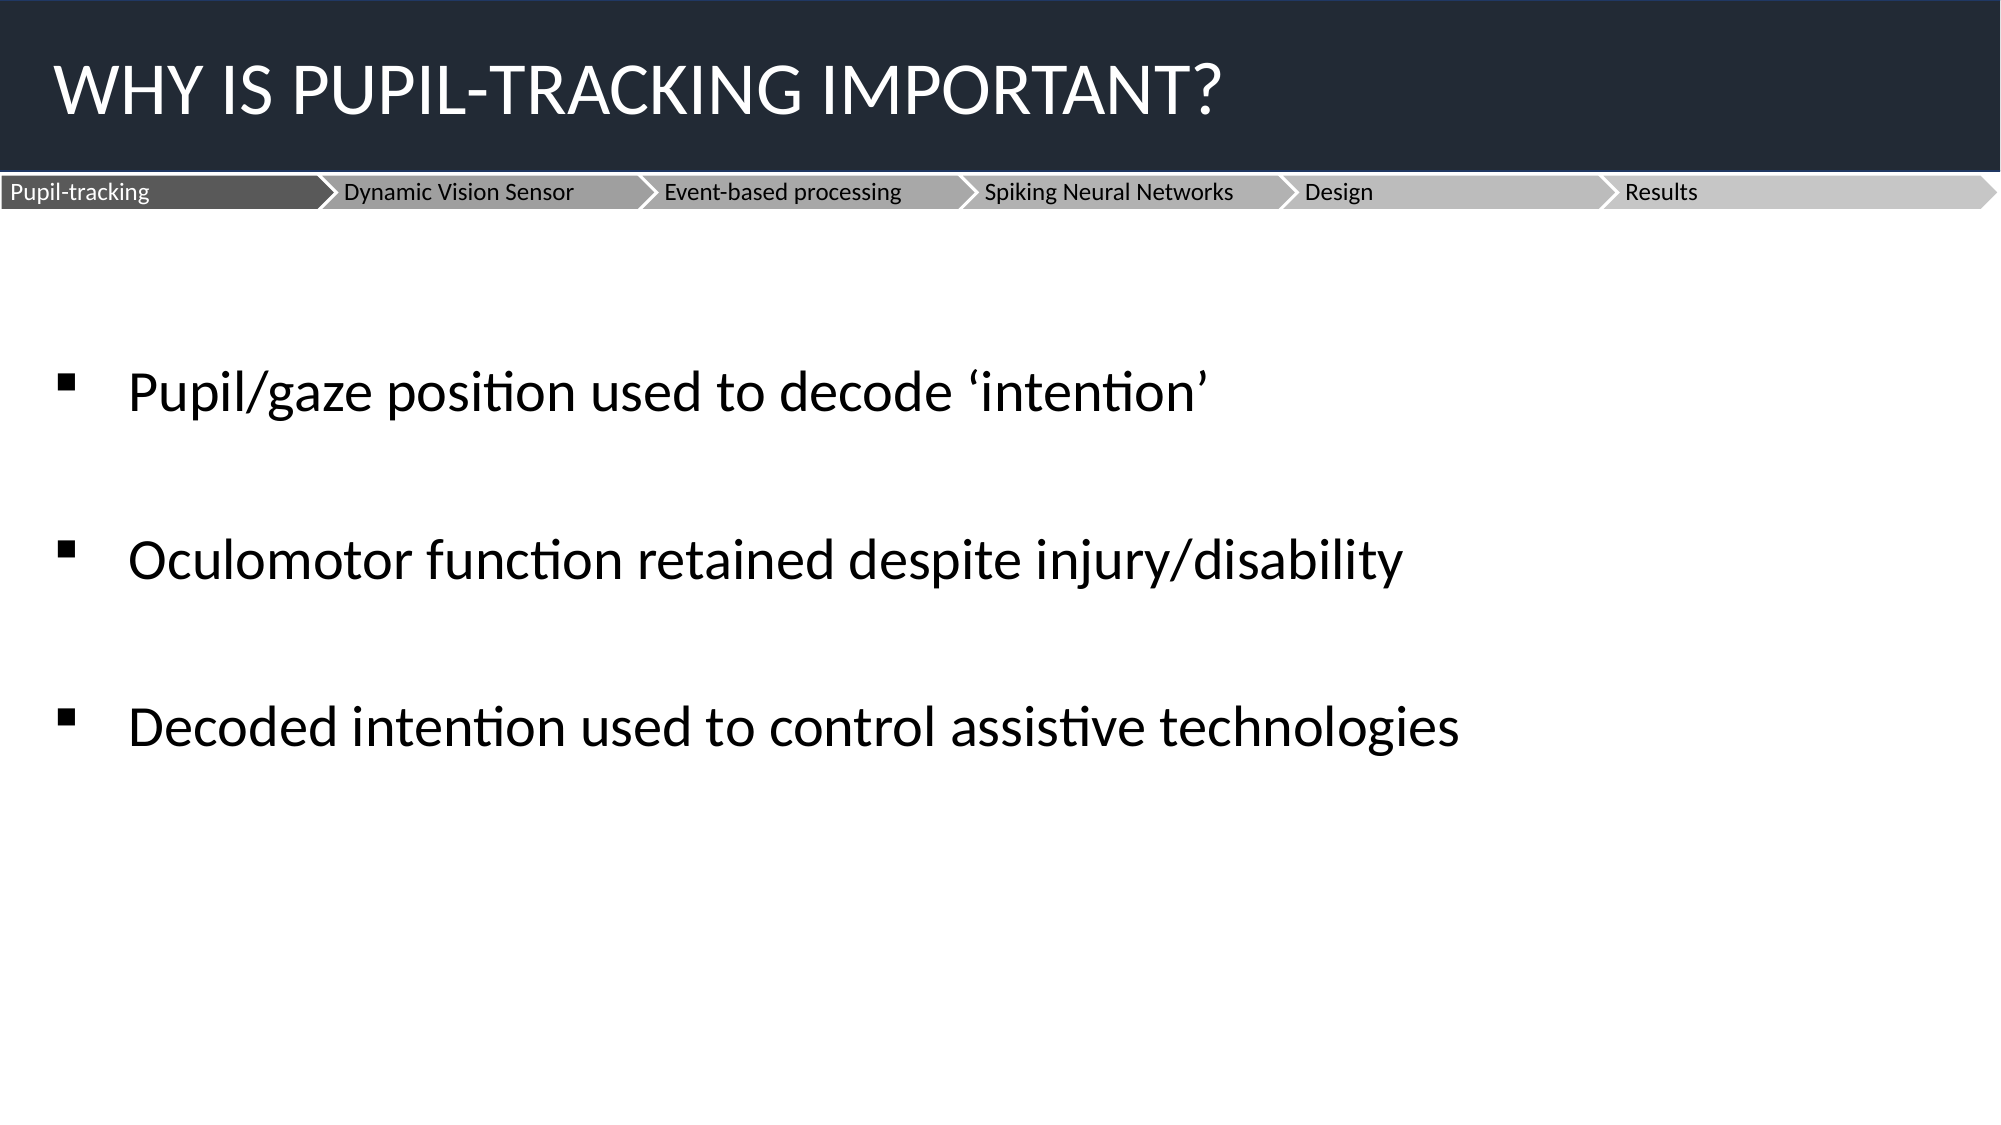

# WHY IS PUPIL-TRACKING IMPORTANT?
Pupil-tracking
Dynamic Vision Sensor
Event-based processing
Spiking Neural Networks
Design
Results
Pupil/gaze position used to decode ‘intention’

Oculomotor function retained despite injury/disability

Decoded intention used to control assistive technologies